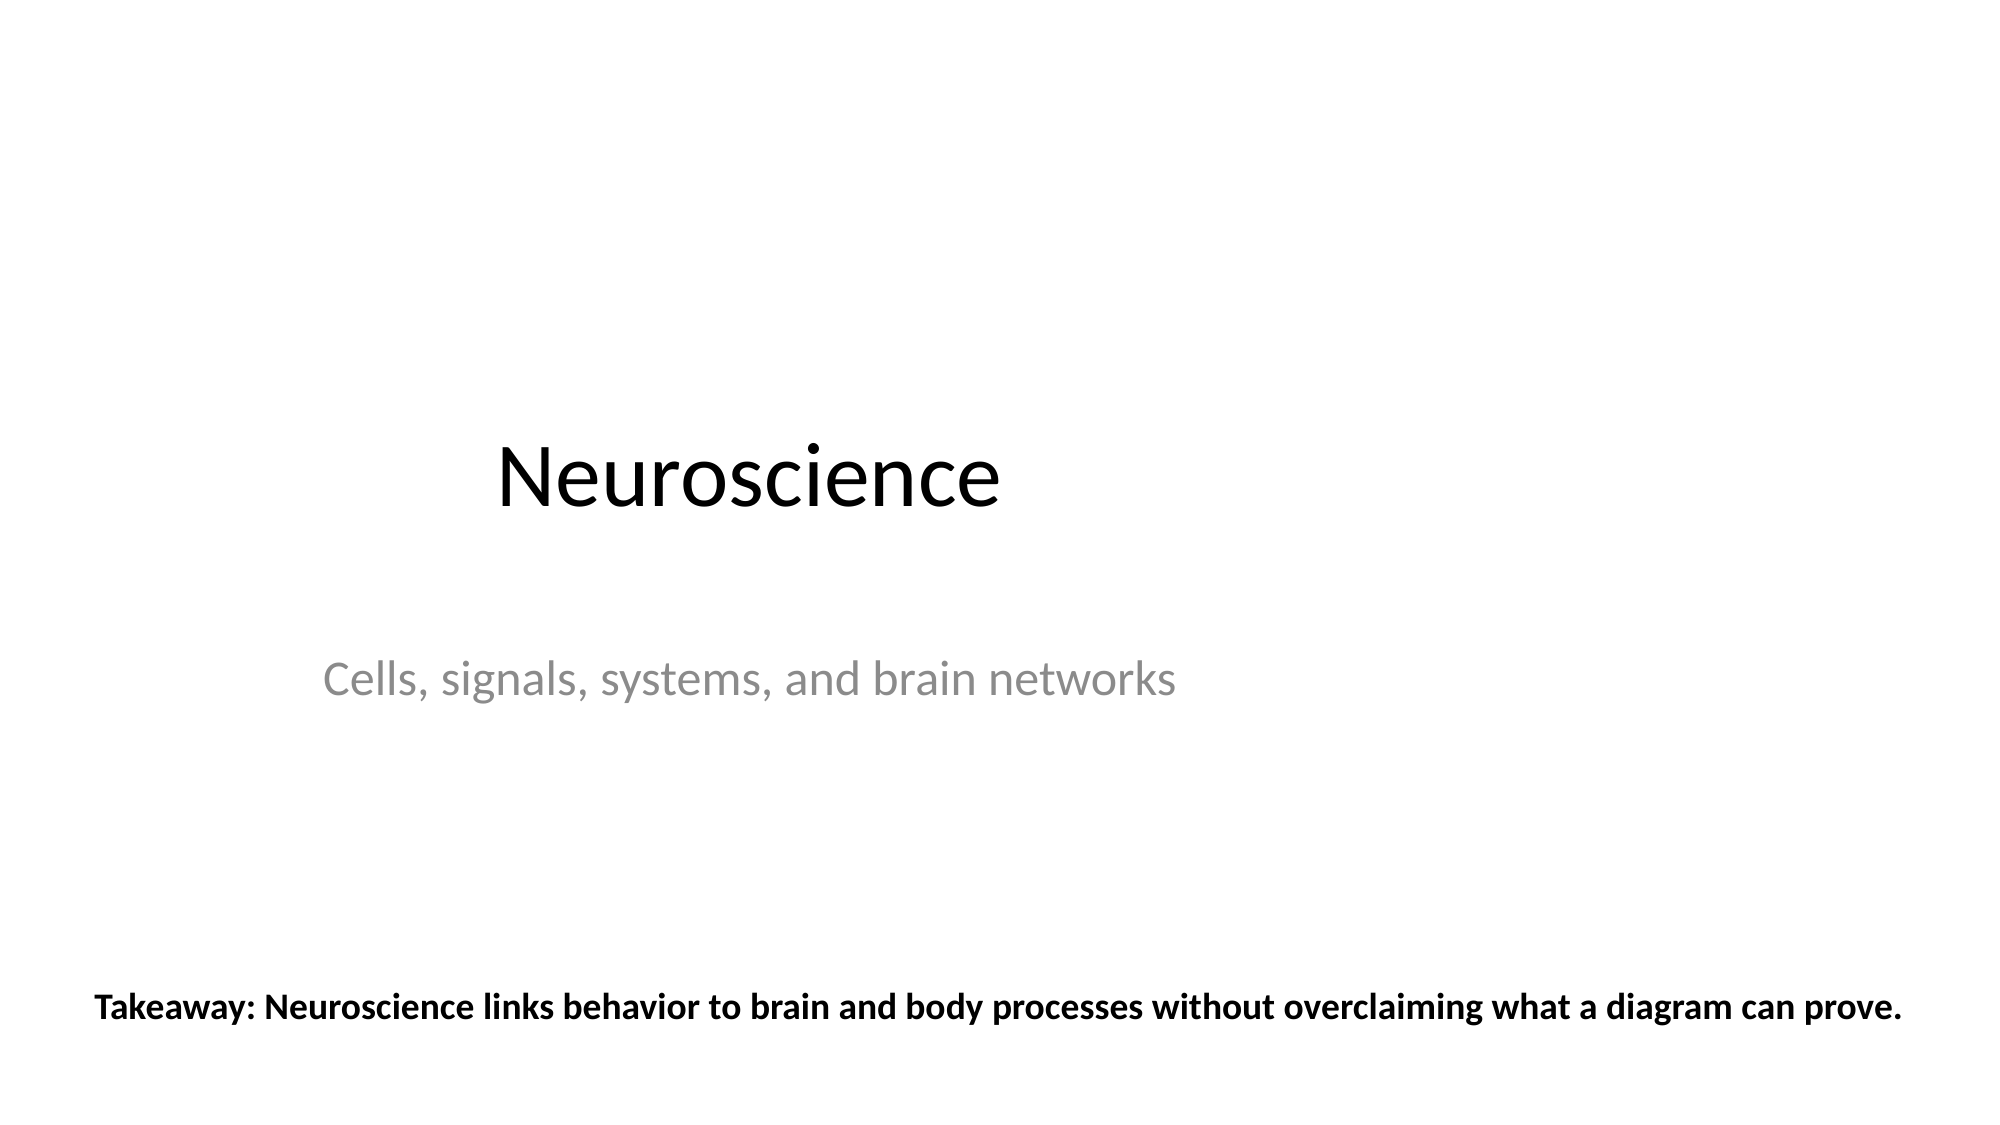

# Neuroscience
Cells, signals, systems, and brain networks
Takeaway: Neuroscience links behavior to brain and body processes without overclaiming what a diagram can prove.